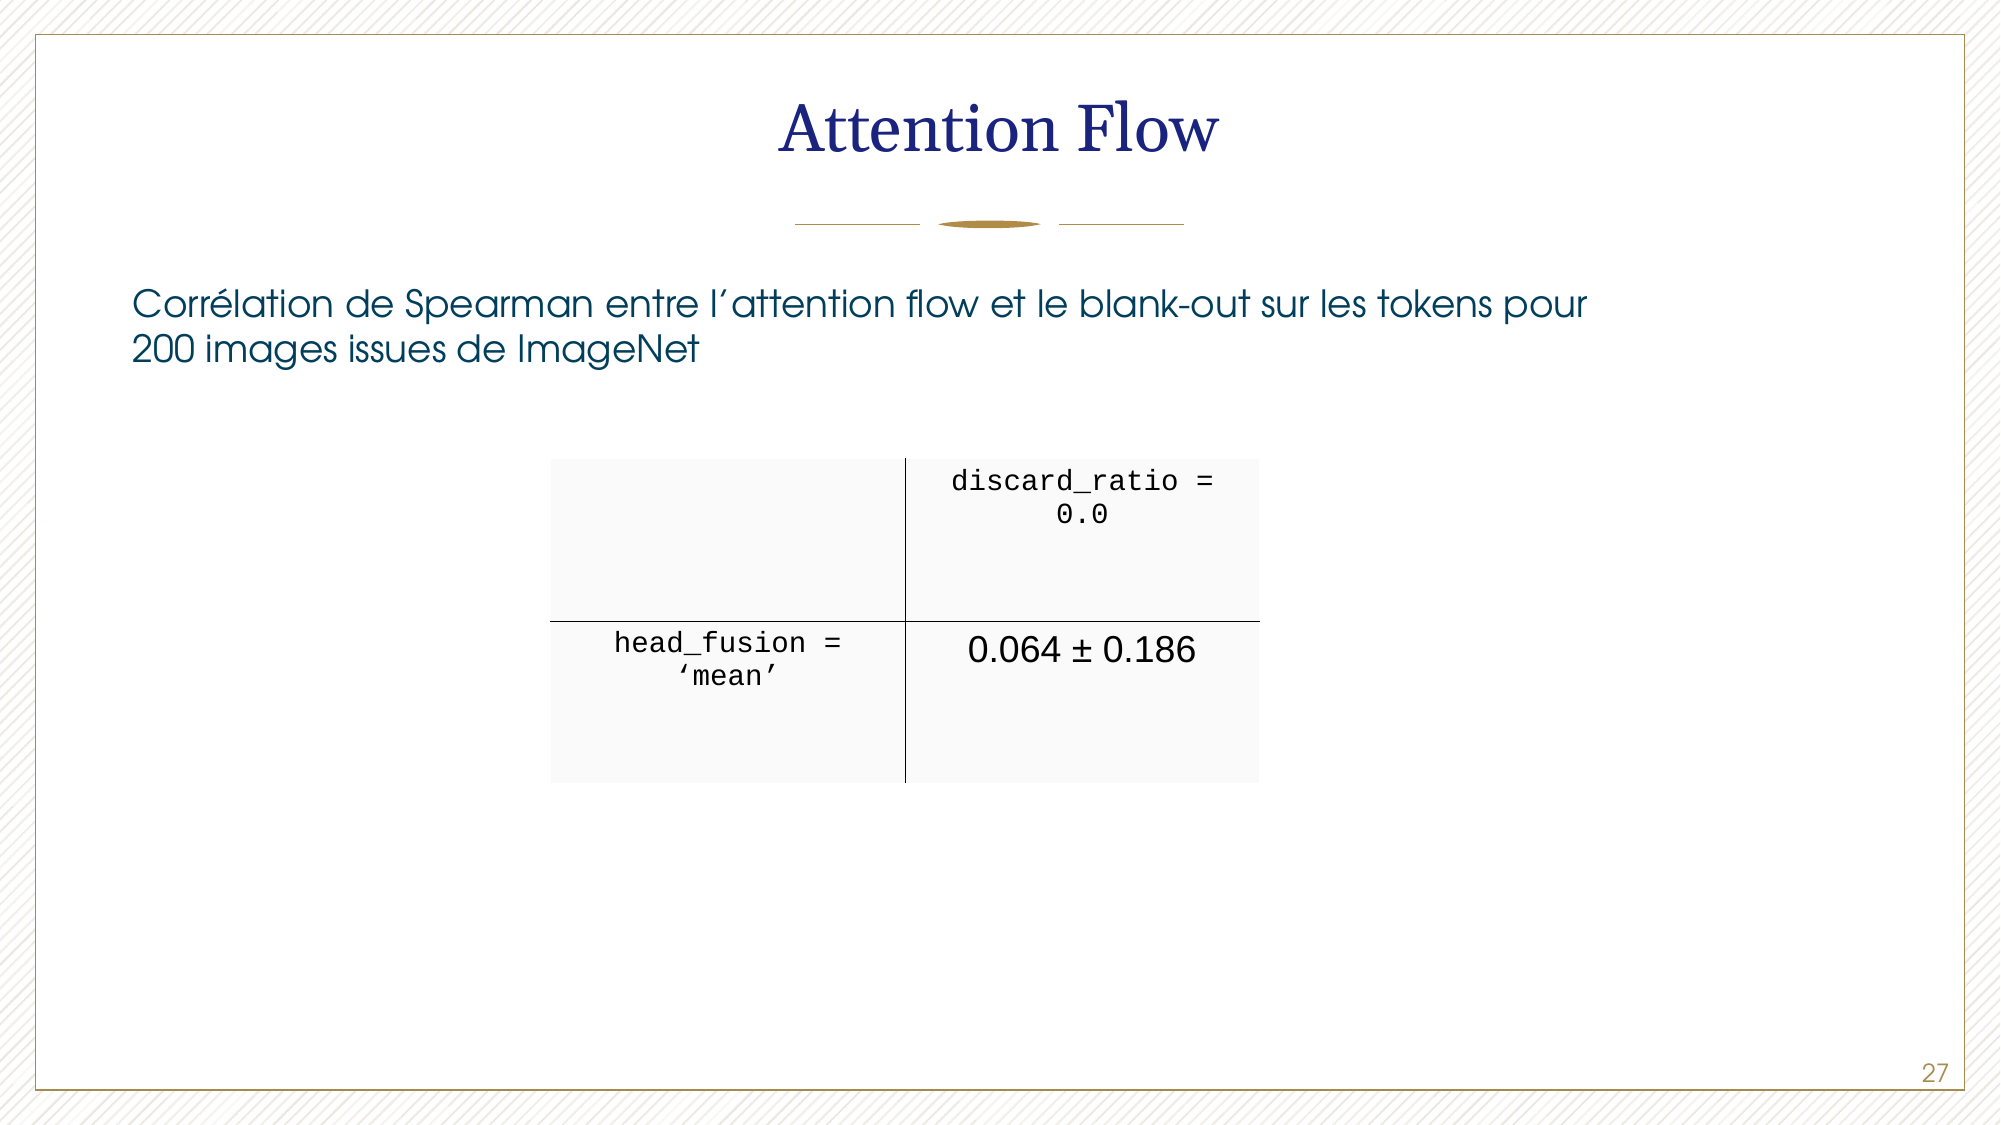

Attention Flow
Corrélation de Spearman entre l’attention flow et le blank-out sur les tokens pour 200 images issues de ImageNet
|  | discard\_ratio = 0.0 |
| --- | --- |
| head\_fusion = ‘mean’ | 0.064 ± 0.186 |
27